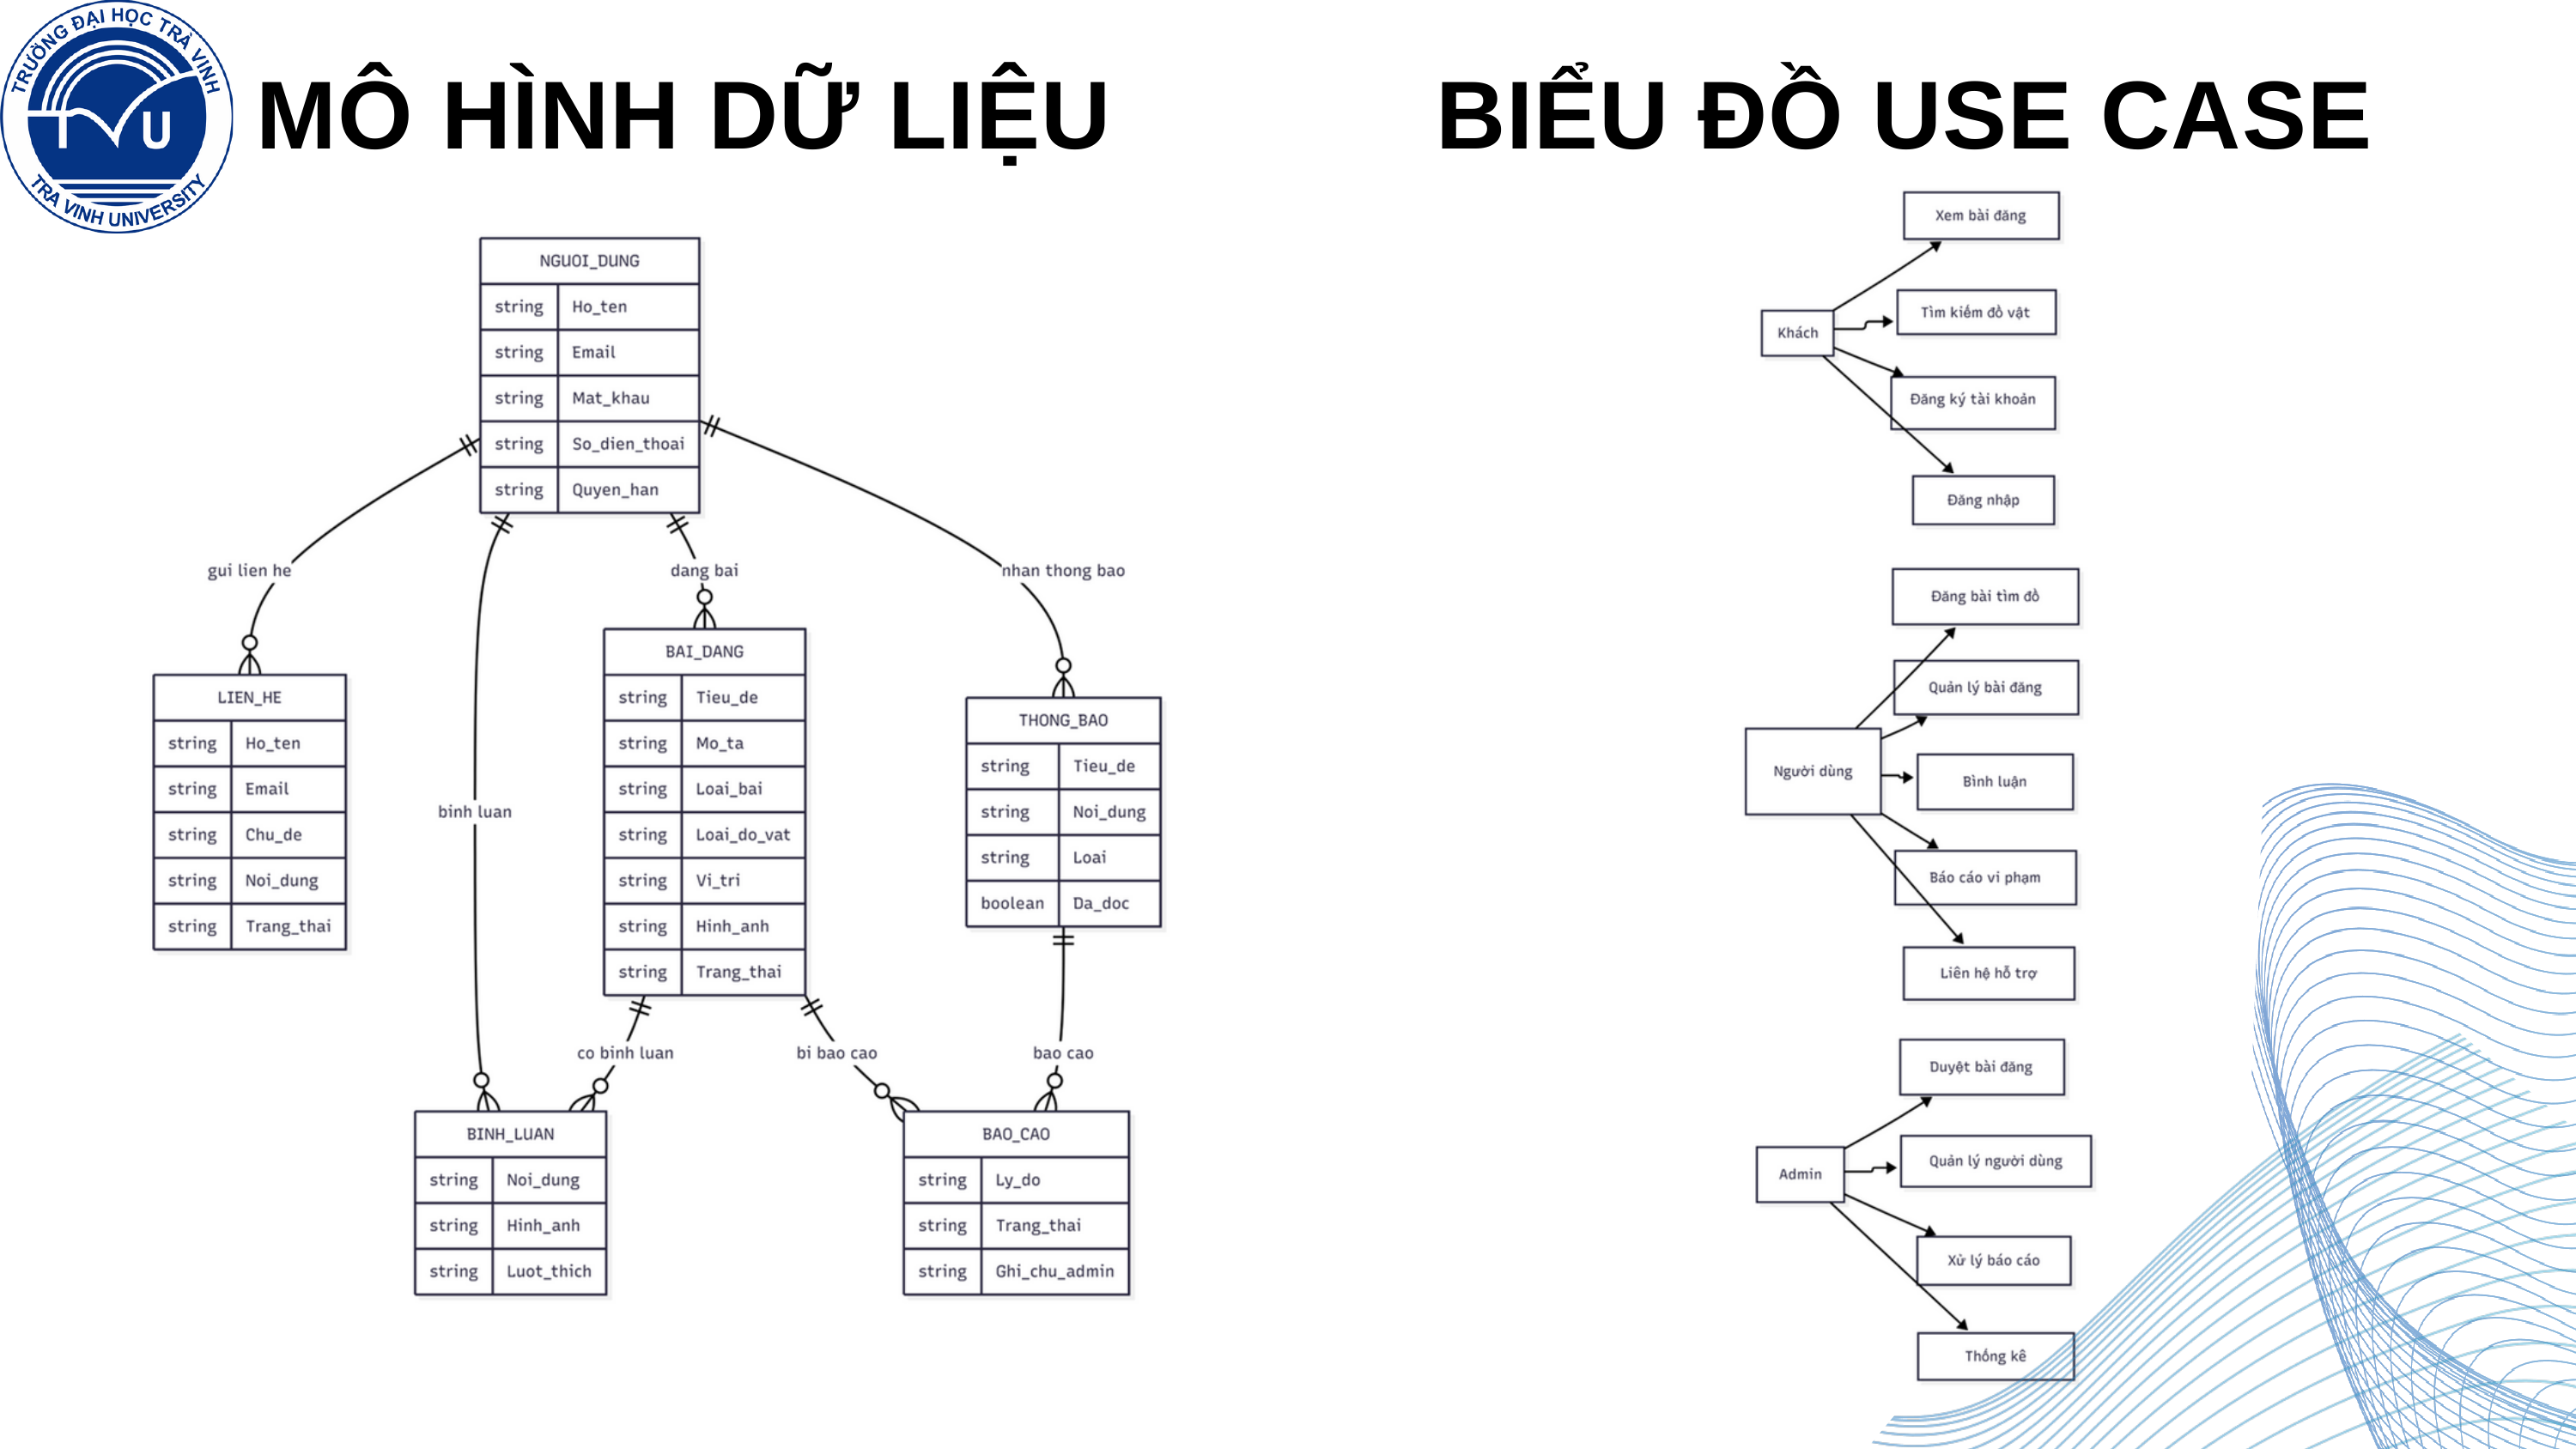

MÔ HÌNH DỮ LIỆU
BIỂU ĐỒ USE CASE